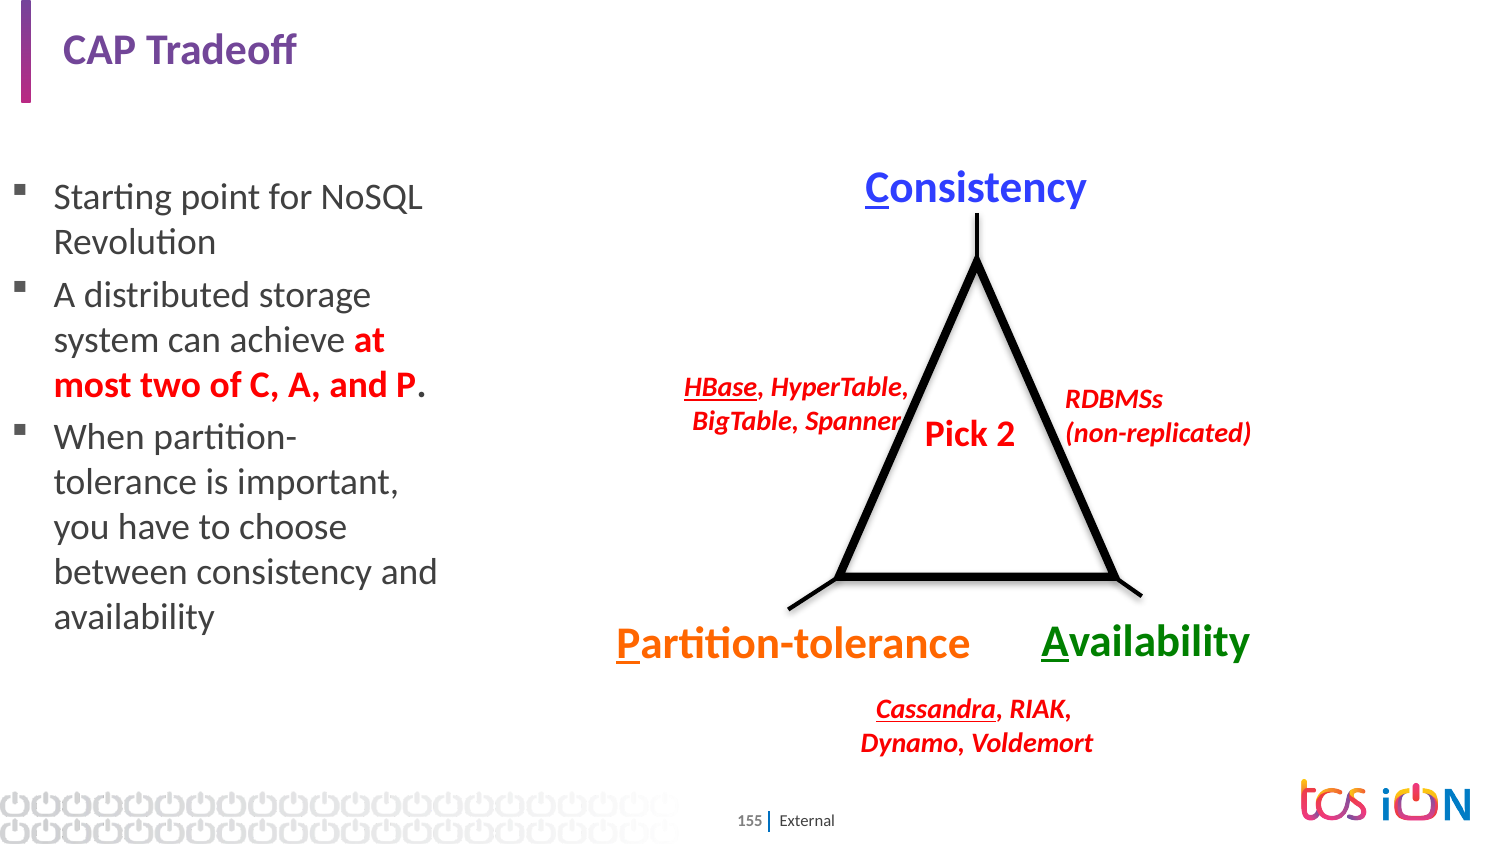

# CAP Tradeoff
Consistency
Starting point for NoSQL Revolution
A distributed storage system can achieve at most two of C, A, and P.
When partition-tolerance is important, you have to choose between consistency and availability

HBase, HyperTable,
BigTable, Spanner
RDBMSs
(non-replicated)
Pick 2
Availability
Partition-tolerance
Cassandra, RIAK,
Dynamo, Voldemort
CAP Theorem